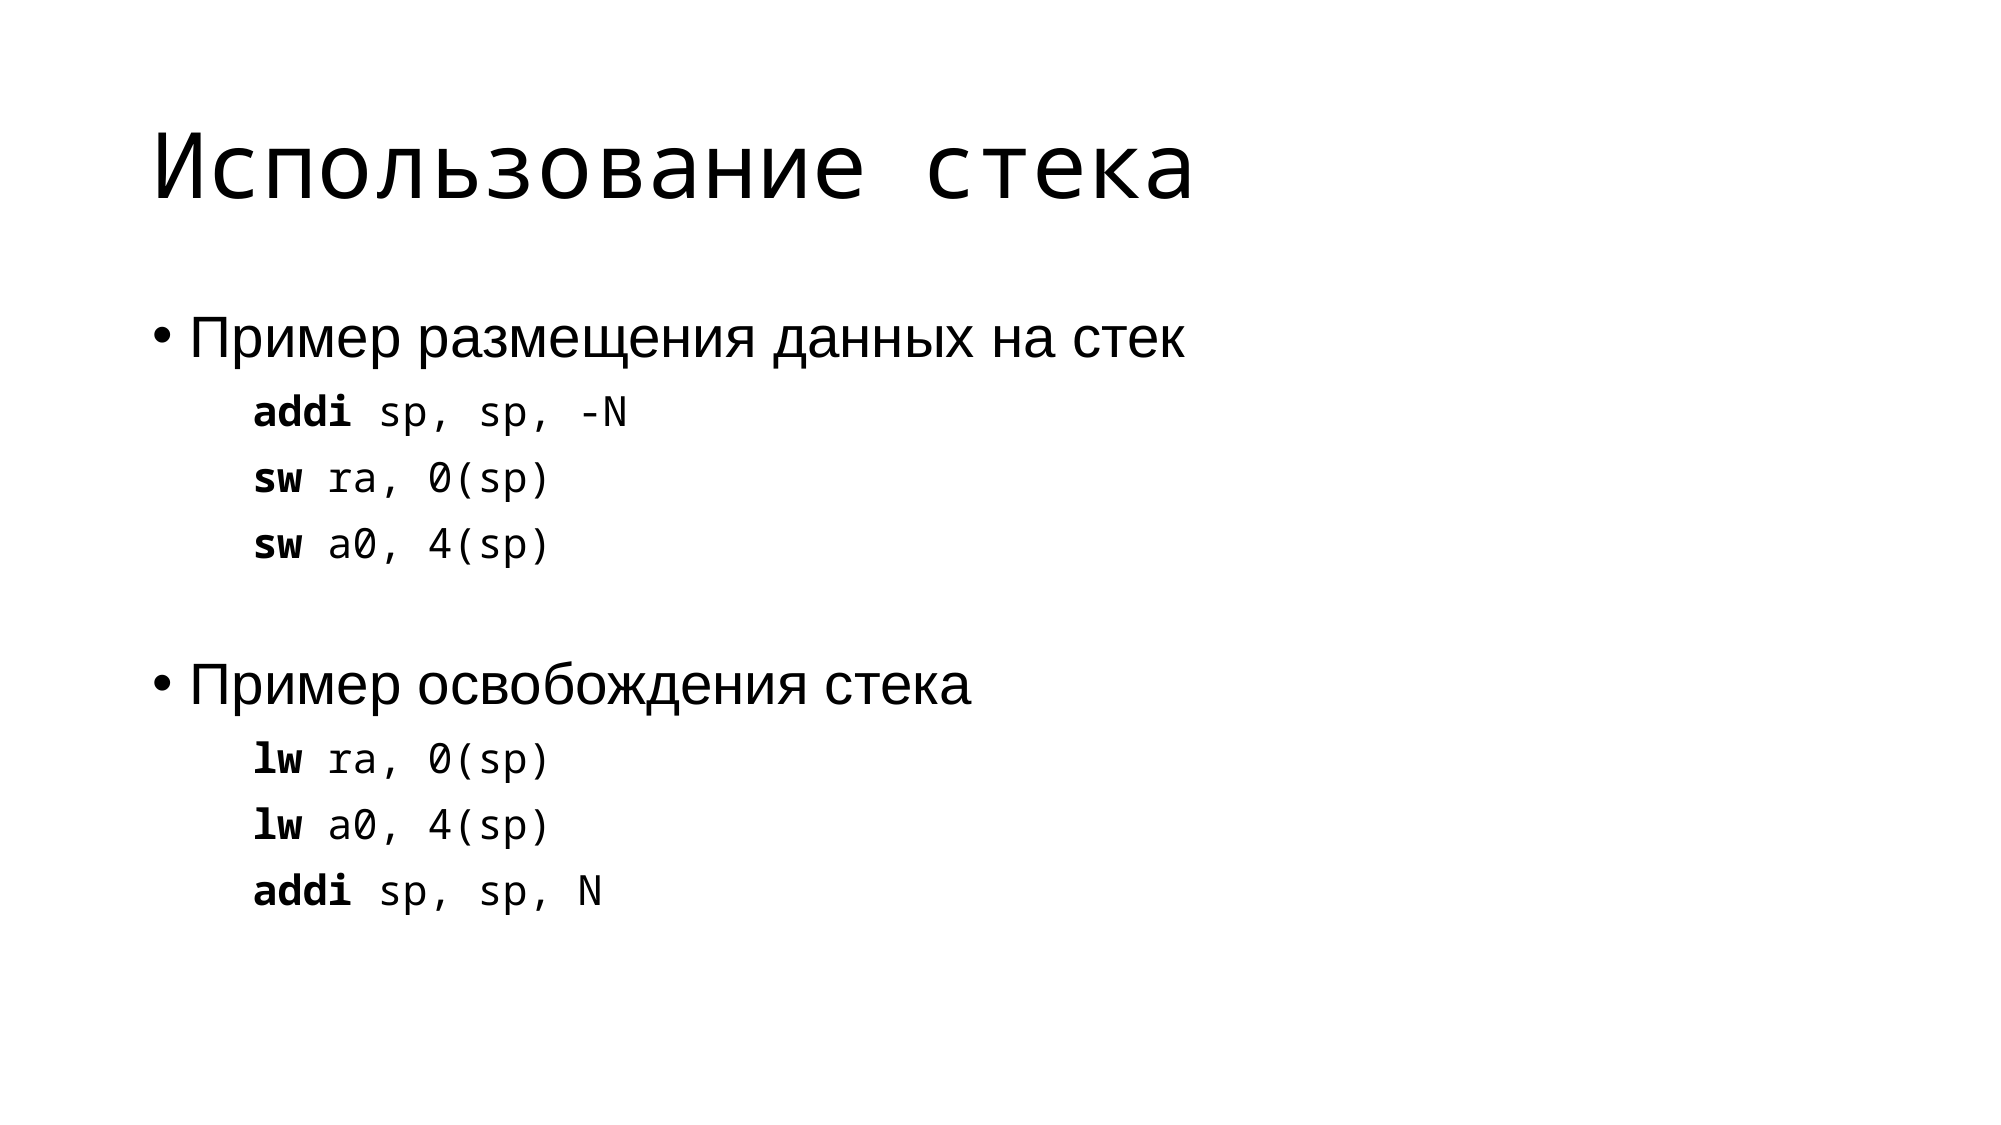

# Использование стека
Пример размещения данных на стек
    addi sp, sp, -N
    sw ra, 0(sp)
    sw a0, 4(sp)

Пример освобождения стека
    lw ra, 0(sp)
    lw a0, 4(sp)
    addi sp, sp, N